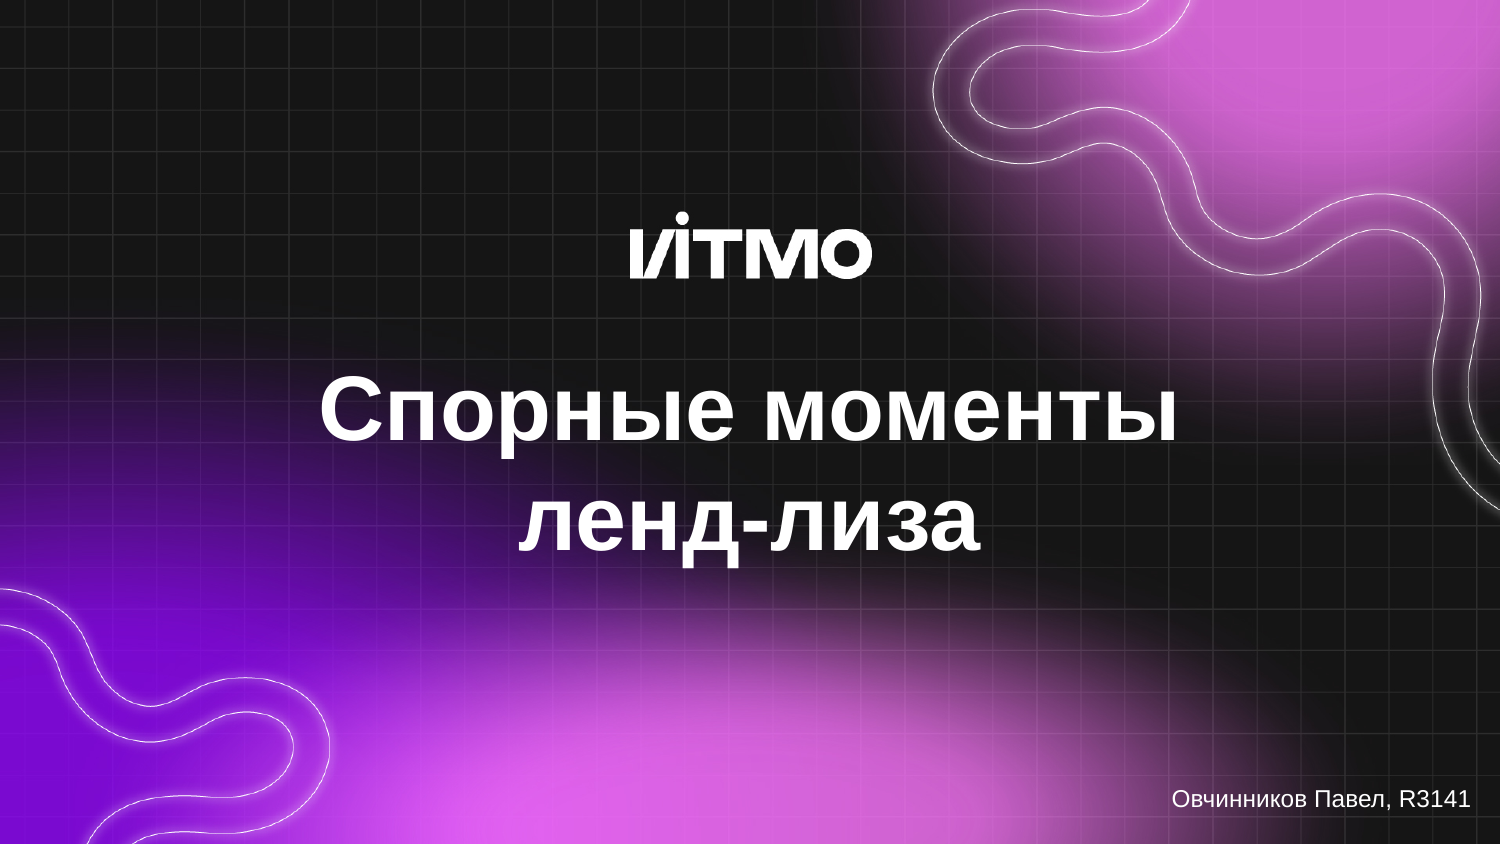

# Спорные моменты ленд-лиза
Овчинников Павел, R3141